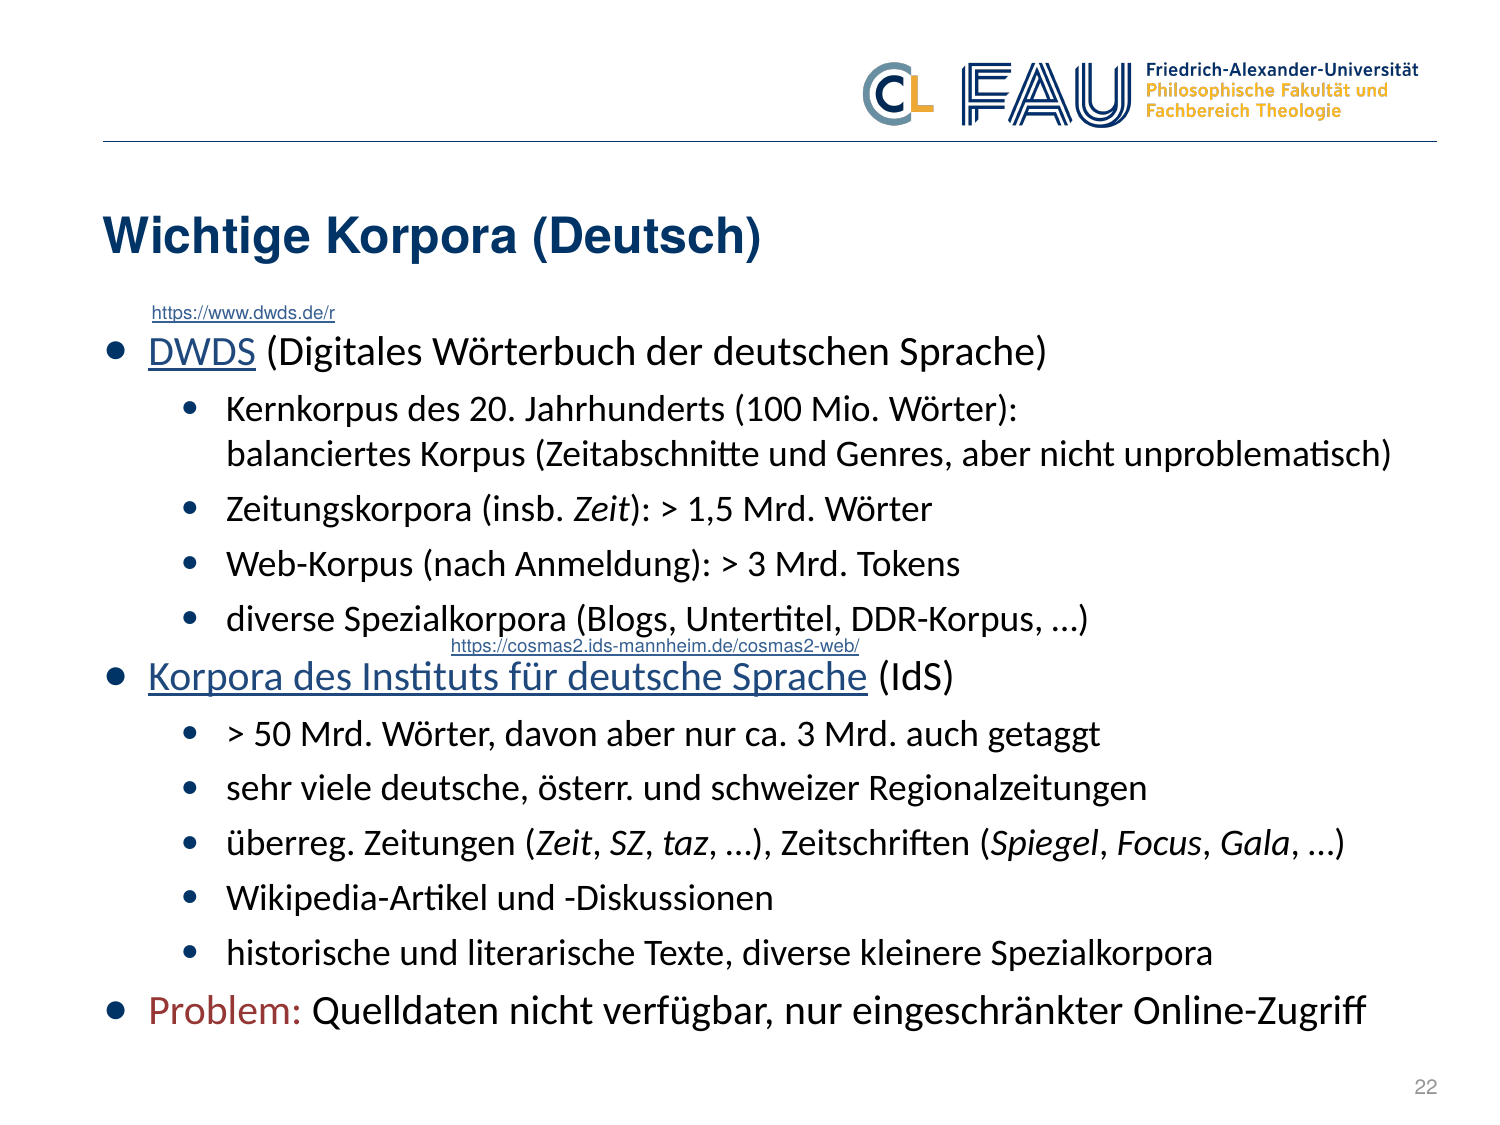

# Wichtige Korpora (Deutsch)
https://www.dwds.de/r
DWDS (Digitales Wörterbuch der deutschen Sprache)
Kernkorpus des 20. Jahrhunderts (100 Mio. Wörter):
balanciertes Korpus (Zeitabschnitte und Genres, aber nicht unproblematisch)
Zeitungskorpora (insb. Zeit): > 1,5 Mrd. Wörter
Web-Korpus (nach Anmeldung): > 3 Mrd. Tokens
diverse Spezialkorpora (Blogs, Untertitel, DDR-Korpus, …)
Korpora des Instituts für deutsche Sprache (IdS)
> 50 Mrd. Wörter, davon aber nur ca. 3 Mrd. auch getaggt
sehr viele deutsche, österr. und schweizer Regionalzeitungen
überreg. Zeitungen (Zeit, SZ, taz, …), Zeitschriften (Spiegel, Focus, Gala, …)
Wikipedia-Artikel und -Diskussionen
historische und literarische Texte, diverse kleinere Spezialkorpora
Problem: Quelldaten nicht verfügbar, nur eingeschränkter Online-Zugriff
https://cosmas2.ids-mannheim.de/cosmas2-web/
22